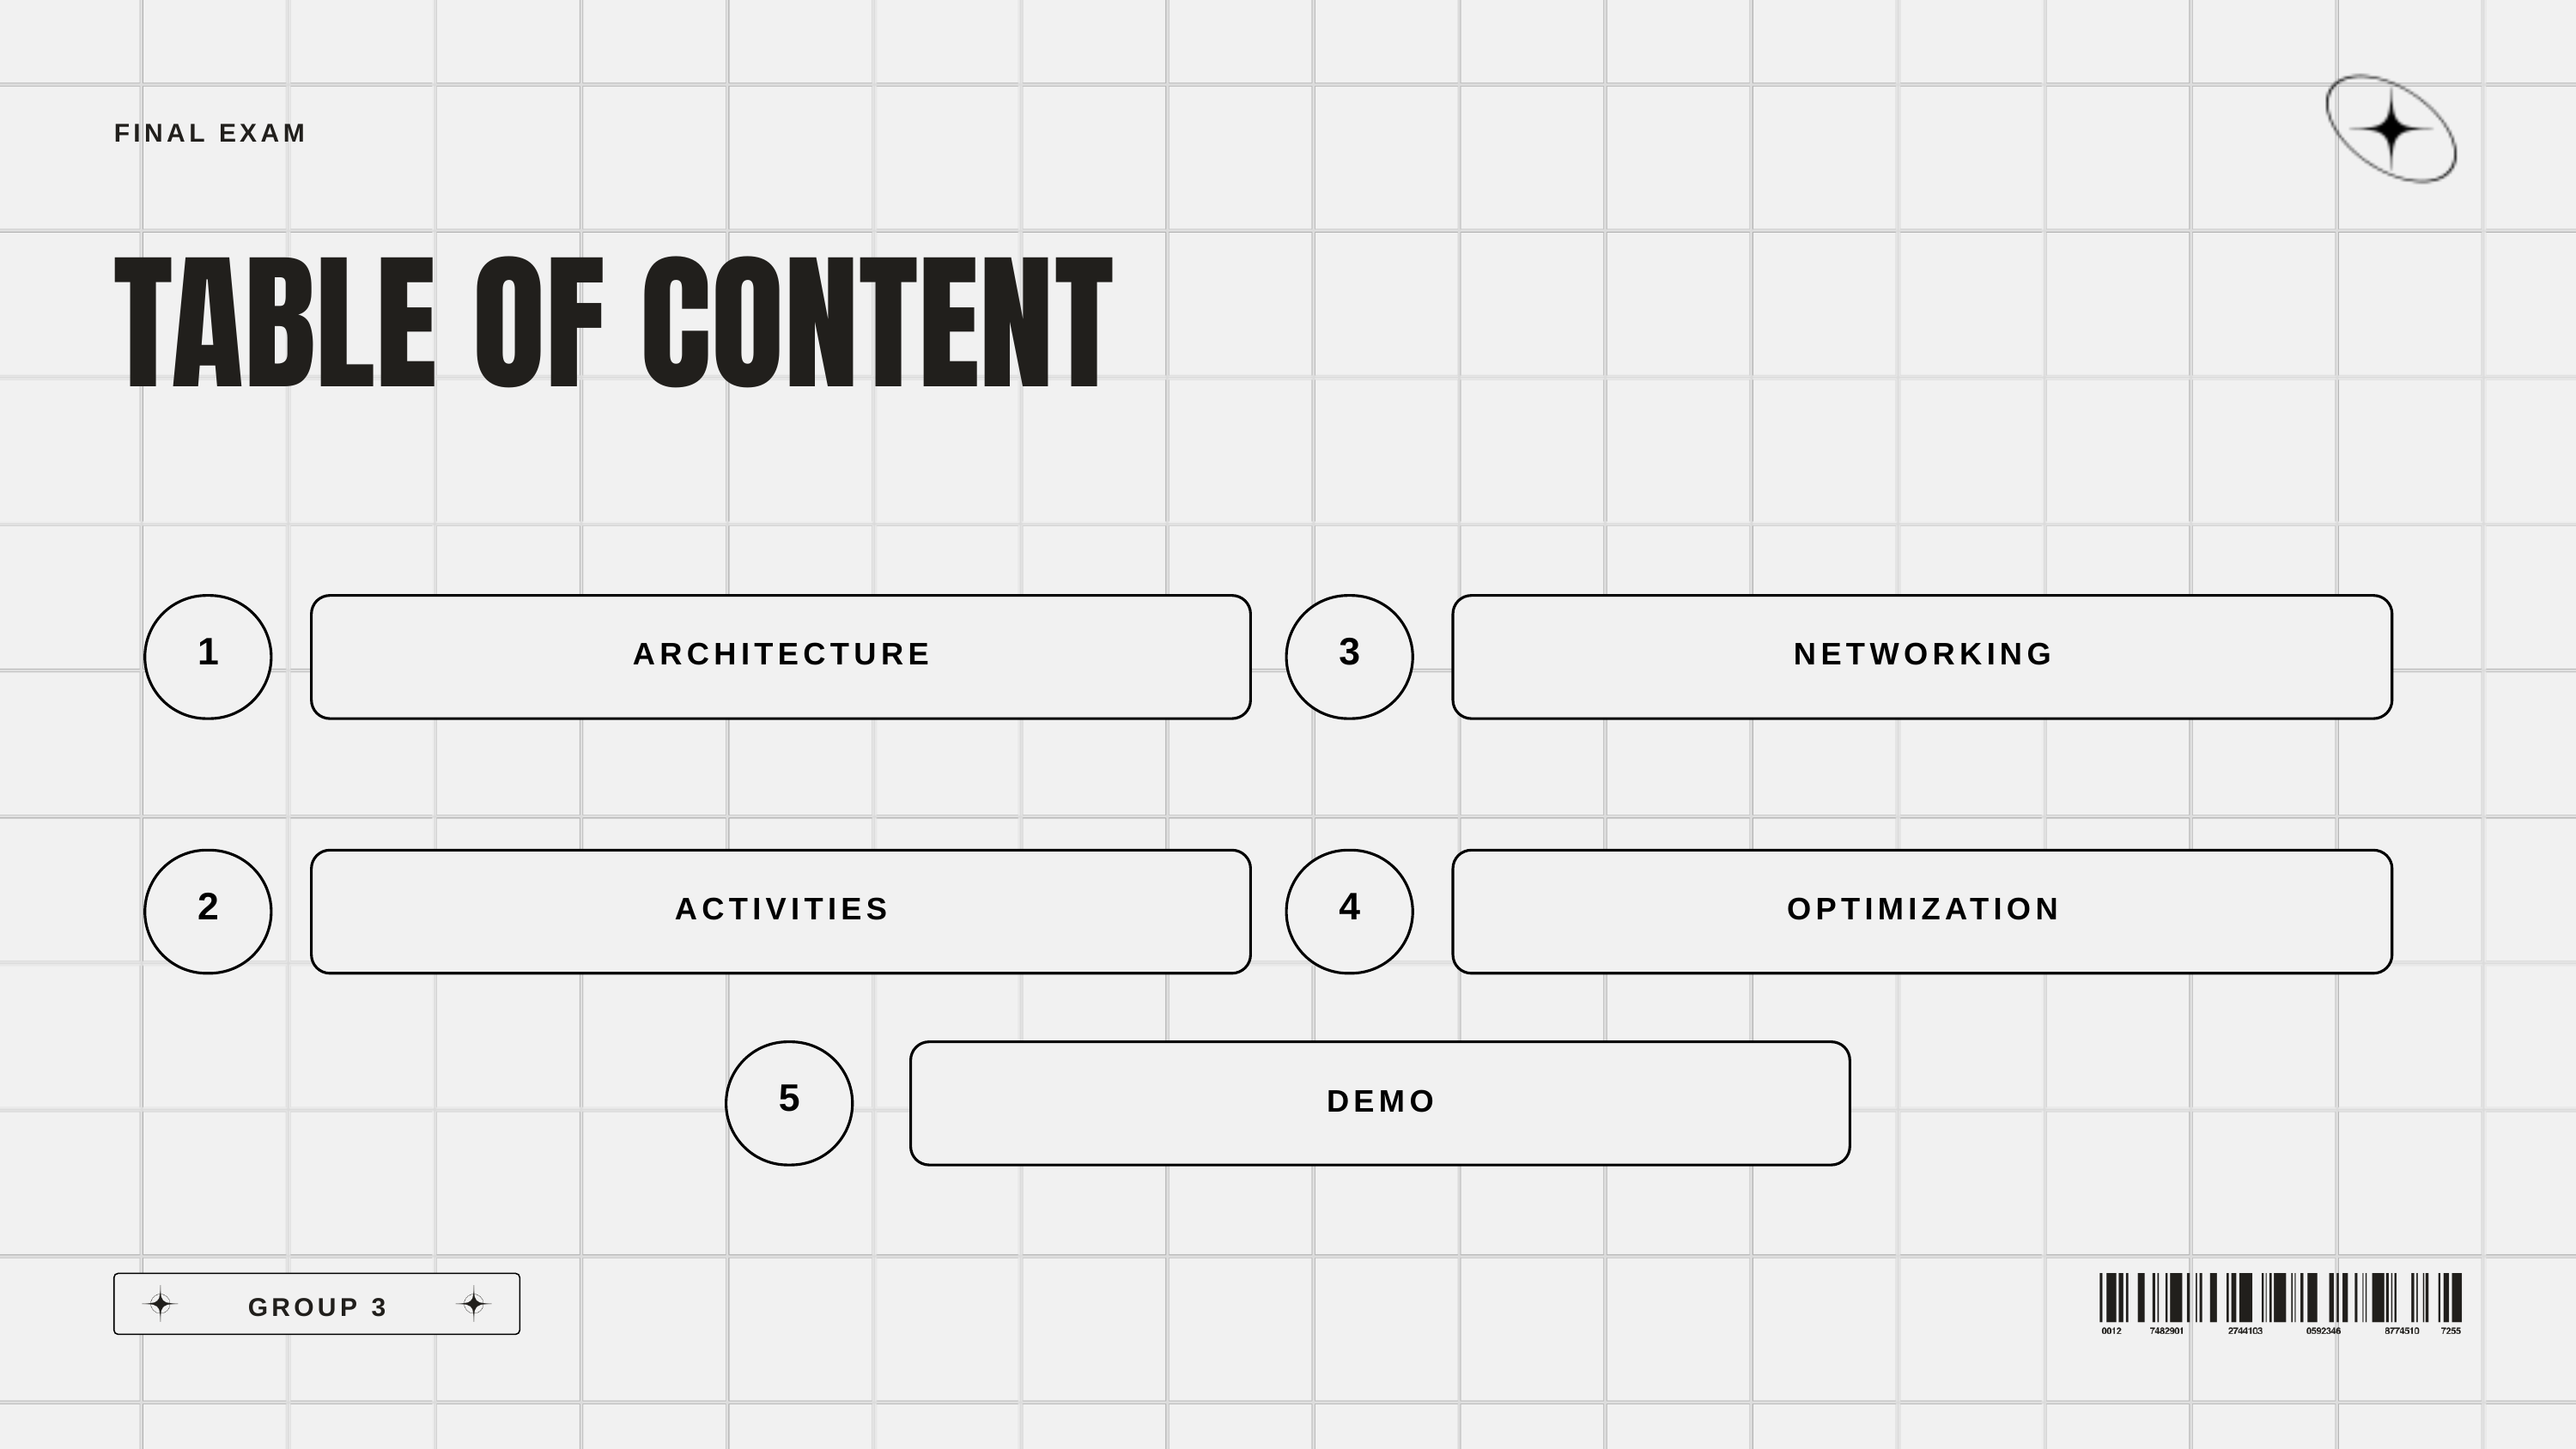

FINAL EXAM
TABLE OF CONTENT

1

ARCHITECTURE

3

NETWORKING

2

ACTIVITIES

4

OPTIMIZATION

5

DEMO

GROUP 3